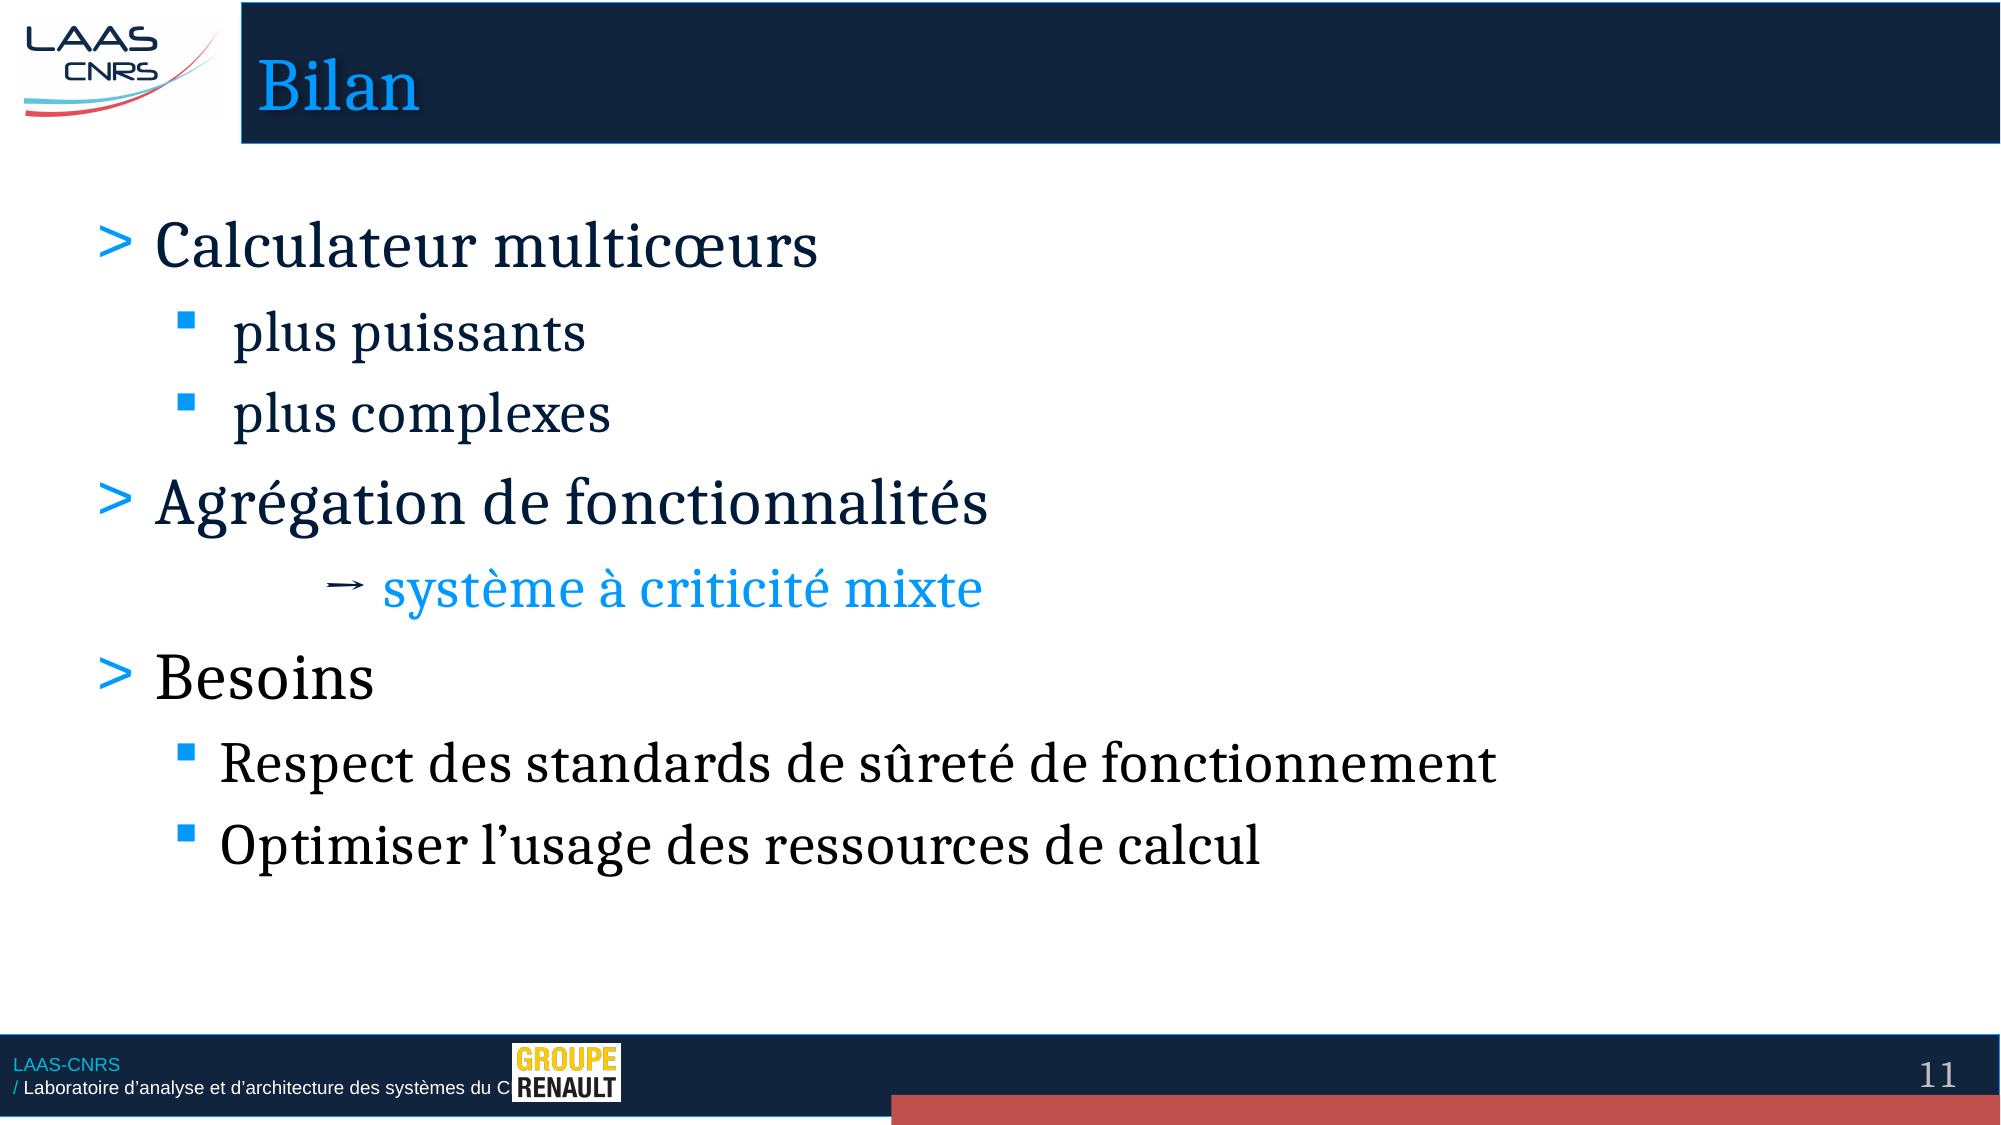

# Bilan
Calculateur multicœurs
 plus puissants
 plus complexes
Agrégation de fonctionnalités
	→ système à criticité mixte
Besoins
Respect des standards de sûreté de fonctionnement
Optimiser l’usage des ressources de calcul